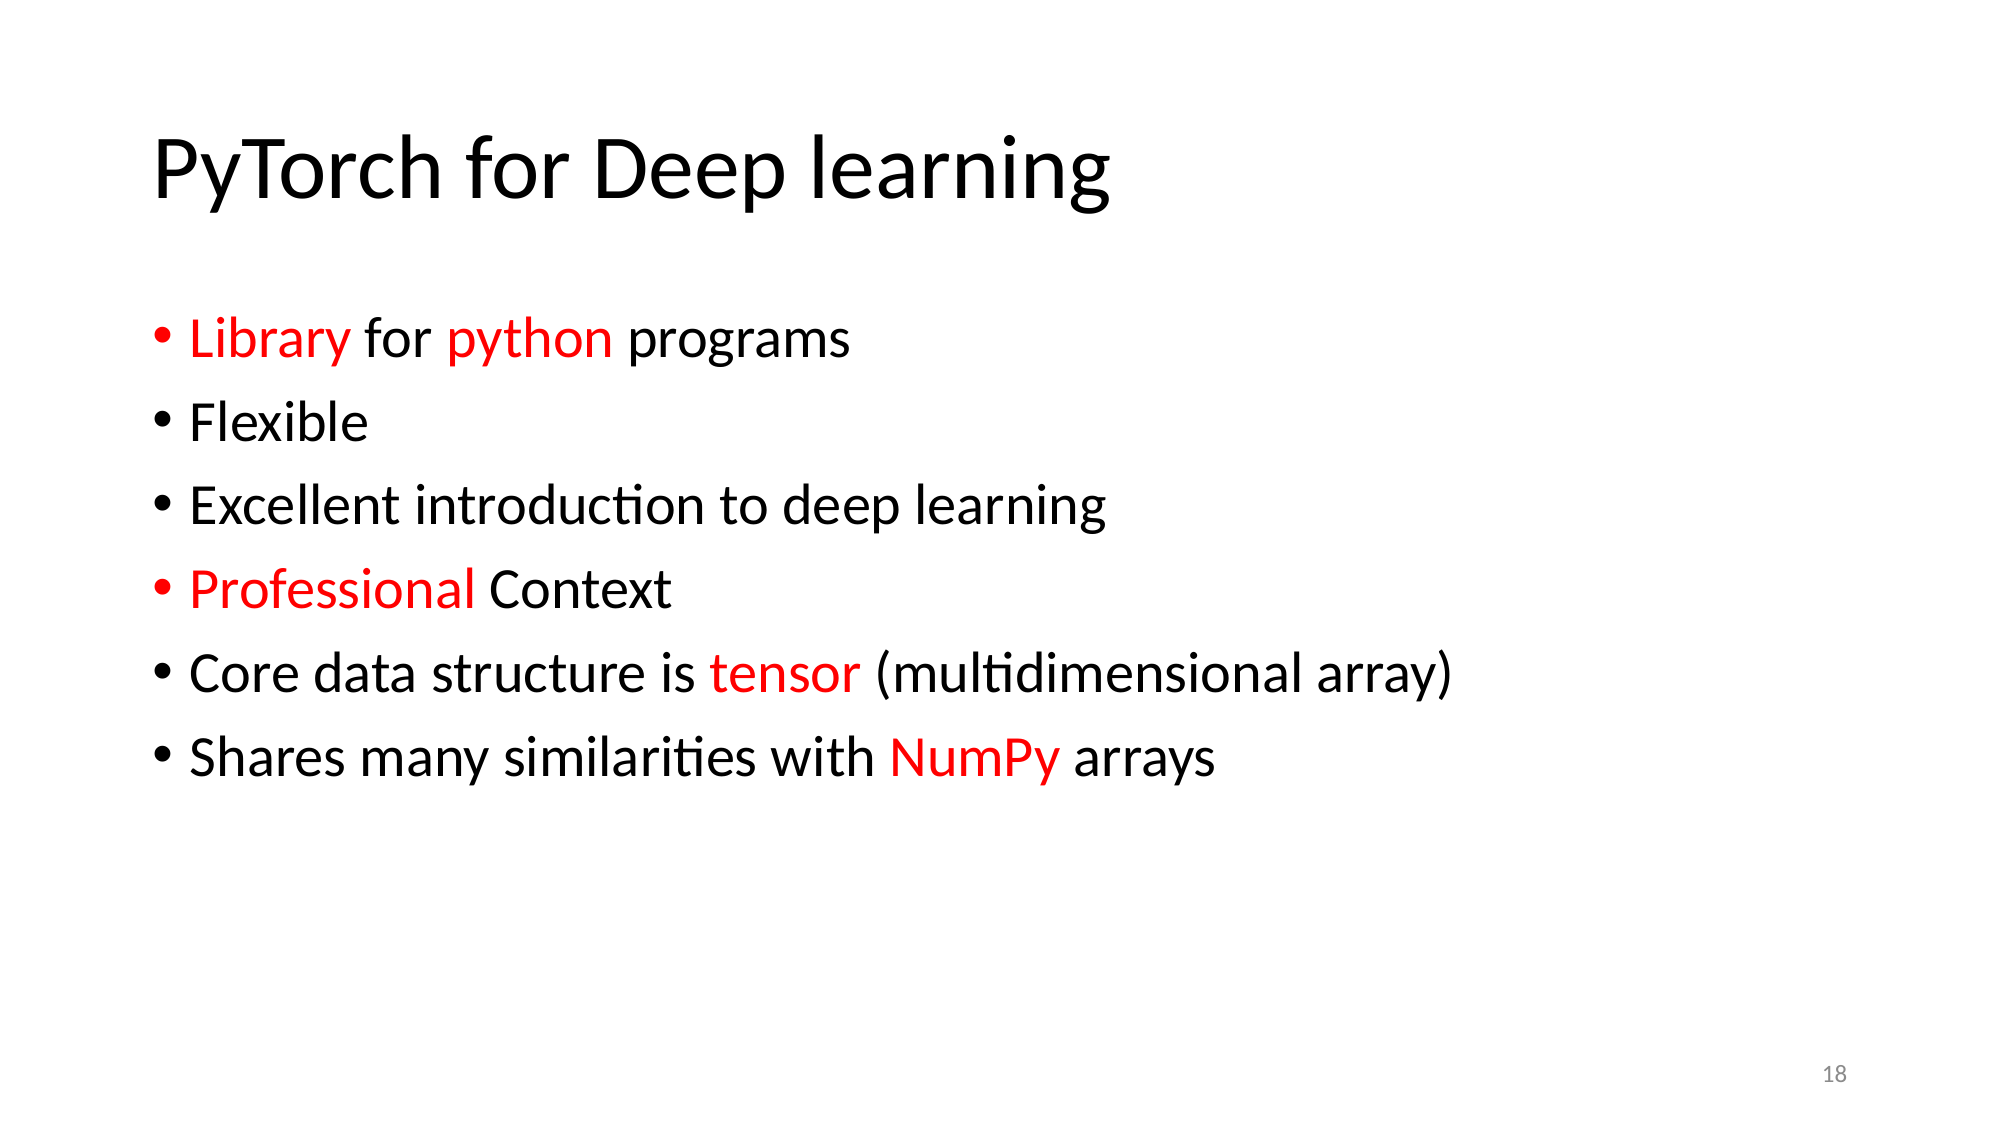

# PyTorch for Deep learning
Library for python programs
Flexible
Excellent introduction to deep learning
Professional Context
Core data structure is tensor (multidimensional array)
Shares many similarities with NumPy arrays
18